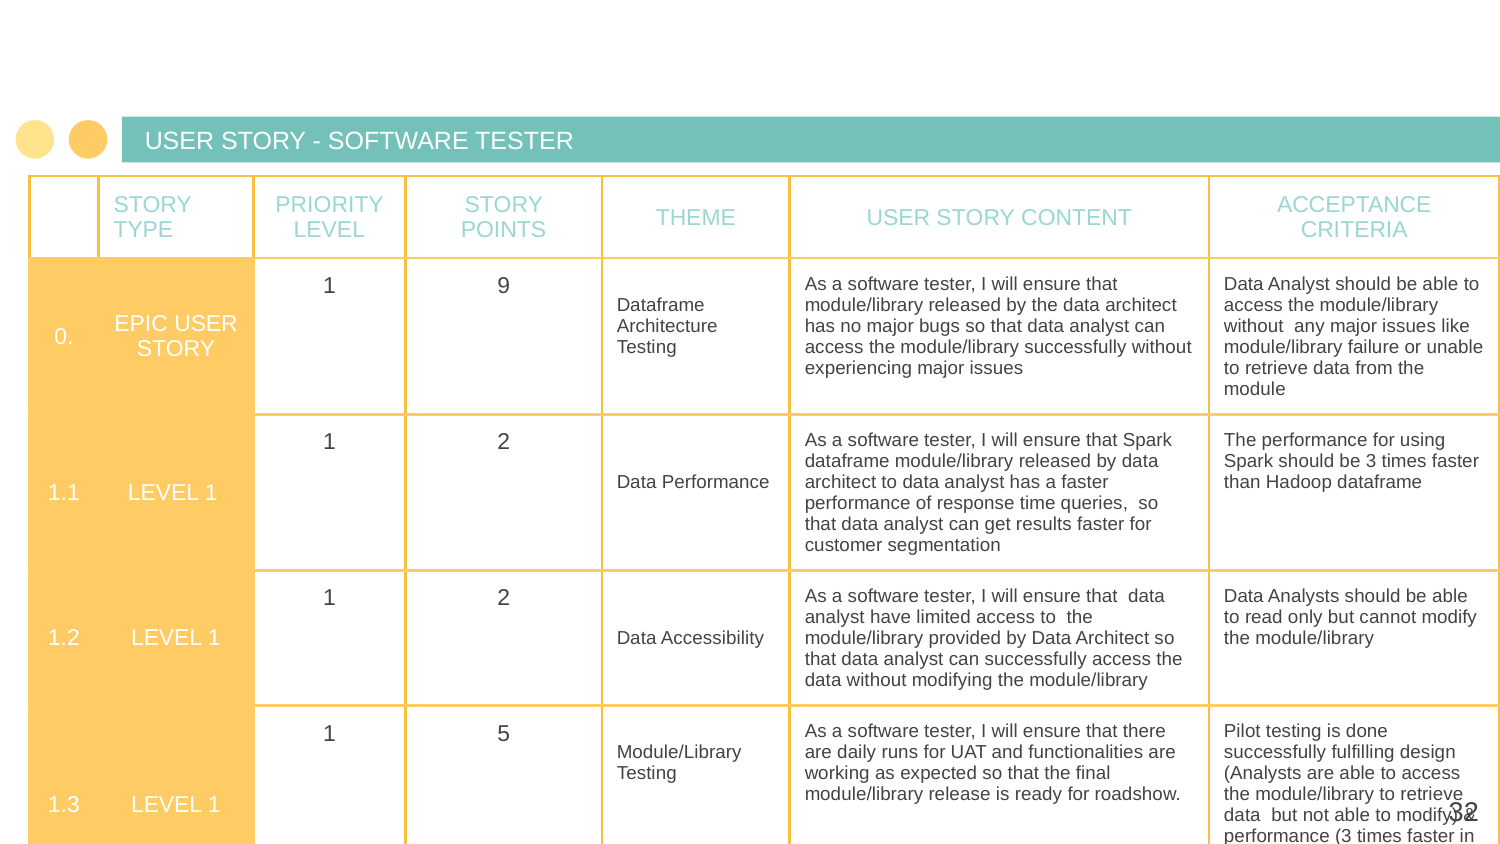

# USER STORY - SOFTWARE TESTER
|  | STORY TYPE | PRIORITY LEVEL | STORY POINTS | THEME | USER STORY CONTENT | ACCEPTANCE CRITERIA |
| --- | --- | --- | --- | --- | --- | --- |
| 0. | EPIC USER STORY | 1 | 9 | Dataframe Architecture Testing | As a software tester, I will ensure that module/library released by the data architect has no major bugs so that data analyst can access the module/library successfully without experiencing major issues | Data Analyst should be able to access the module/library without any major issues like module/library failure or unable to retrieve data from the module |
| 1.1 | LEVEL 1 | 1 | 2 | Data Performance | As a software tester, I will ensure that Spark dataframe module/library released by data architect to data analyst has a faster performance of response time queries, so that data analyst can get results faster for customer segmentation | The performance for using Spark should be 3 times faster than Hadoop dataframe |
| 1.2 | LEVEL 1 | 1 | 2 | Data Accessibility | As a software tester, I will ensure that data analyst have limited access to the module/library provided by Data Architect so that data analyst can successfully access the data without modifying the module/library | Data Analysts should be able to read only but cannot modify the module/library |
| 1.3 | LEVEL 1 | 1 | 5 | Module/Library Testing | As a software tester, I will ensure that there are daily runs for UAT and functionalities are working as expected so that the final module/library release is ready for roadshow. | Pilot testing is done successfully fulfilling design (Analysts are able to access the module/library to retrieve data but not able to modify) & performance (3 times faster in data retrieval) expectations |
32